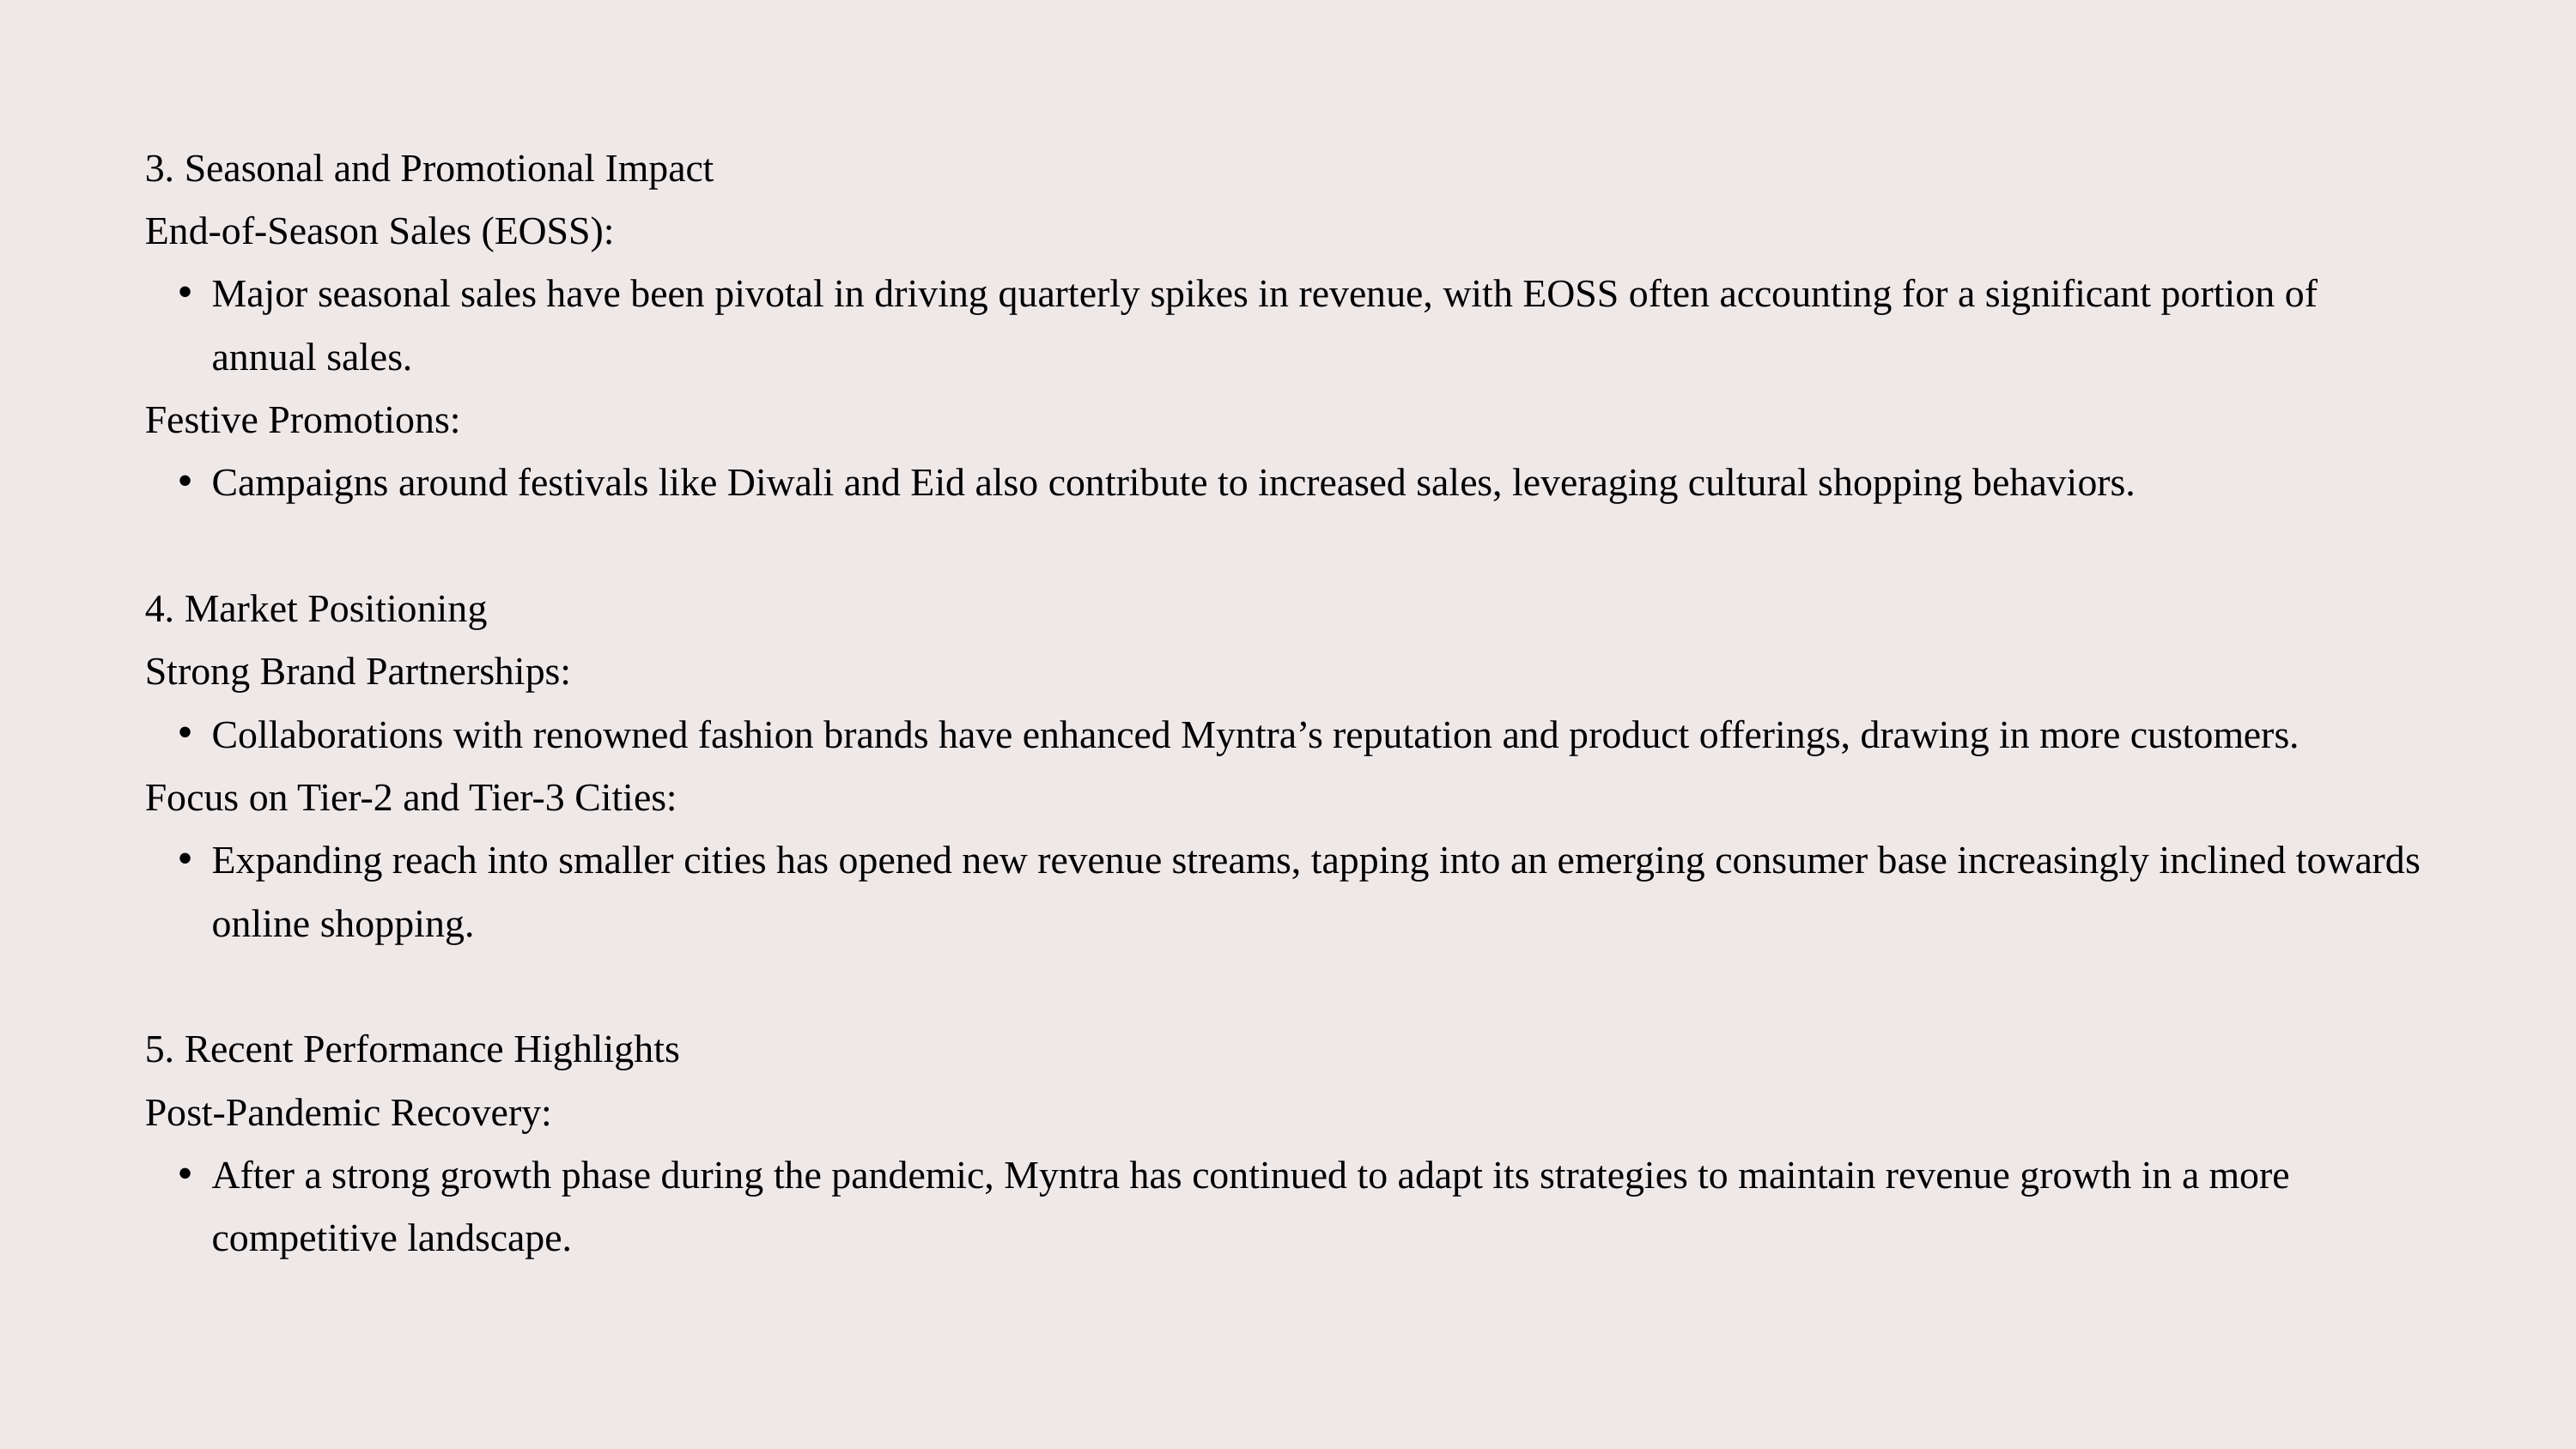

3. Seasonal and Promotional Impact
End-of-Season Sales (EOSS):
Major seasonal sales have been pivotal in driving quarterly spikes in revenue, with EOSS often accounting for a significant portion of annual sales.
Festive Promotions:
Campaigns around festivals like Diwali and Eid also contribute to increased sales, leveraging cultural shopping behaviors.

4. Market Positioning
Strong Brand Partnerships:
Collaborations with renowned fashion brands have enhanced Myntra’s reputation and product offerings, drawing in more customers.
Focus on Tier-2 and Tier-3 Cities:
Expanding reach into smaller cities has opened new revenue streams, tapping into an emerging consumer base increasingly inclined towards online shopping.

5. Recent Performance Highlights
Post-Pandemic Recovery:
After a strong growth phase during the pandemic, Myntra has continued to adapt its strategies to maintain revenue growth in a more competitive landscape.